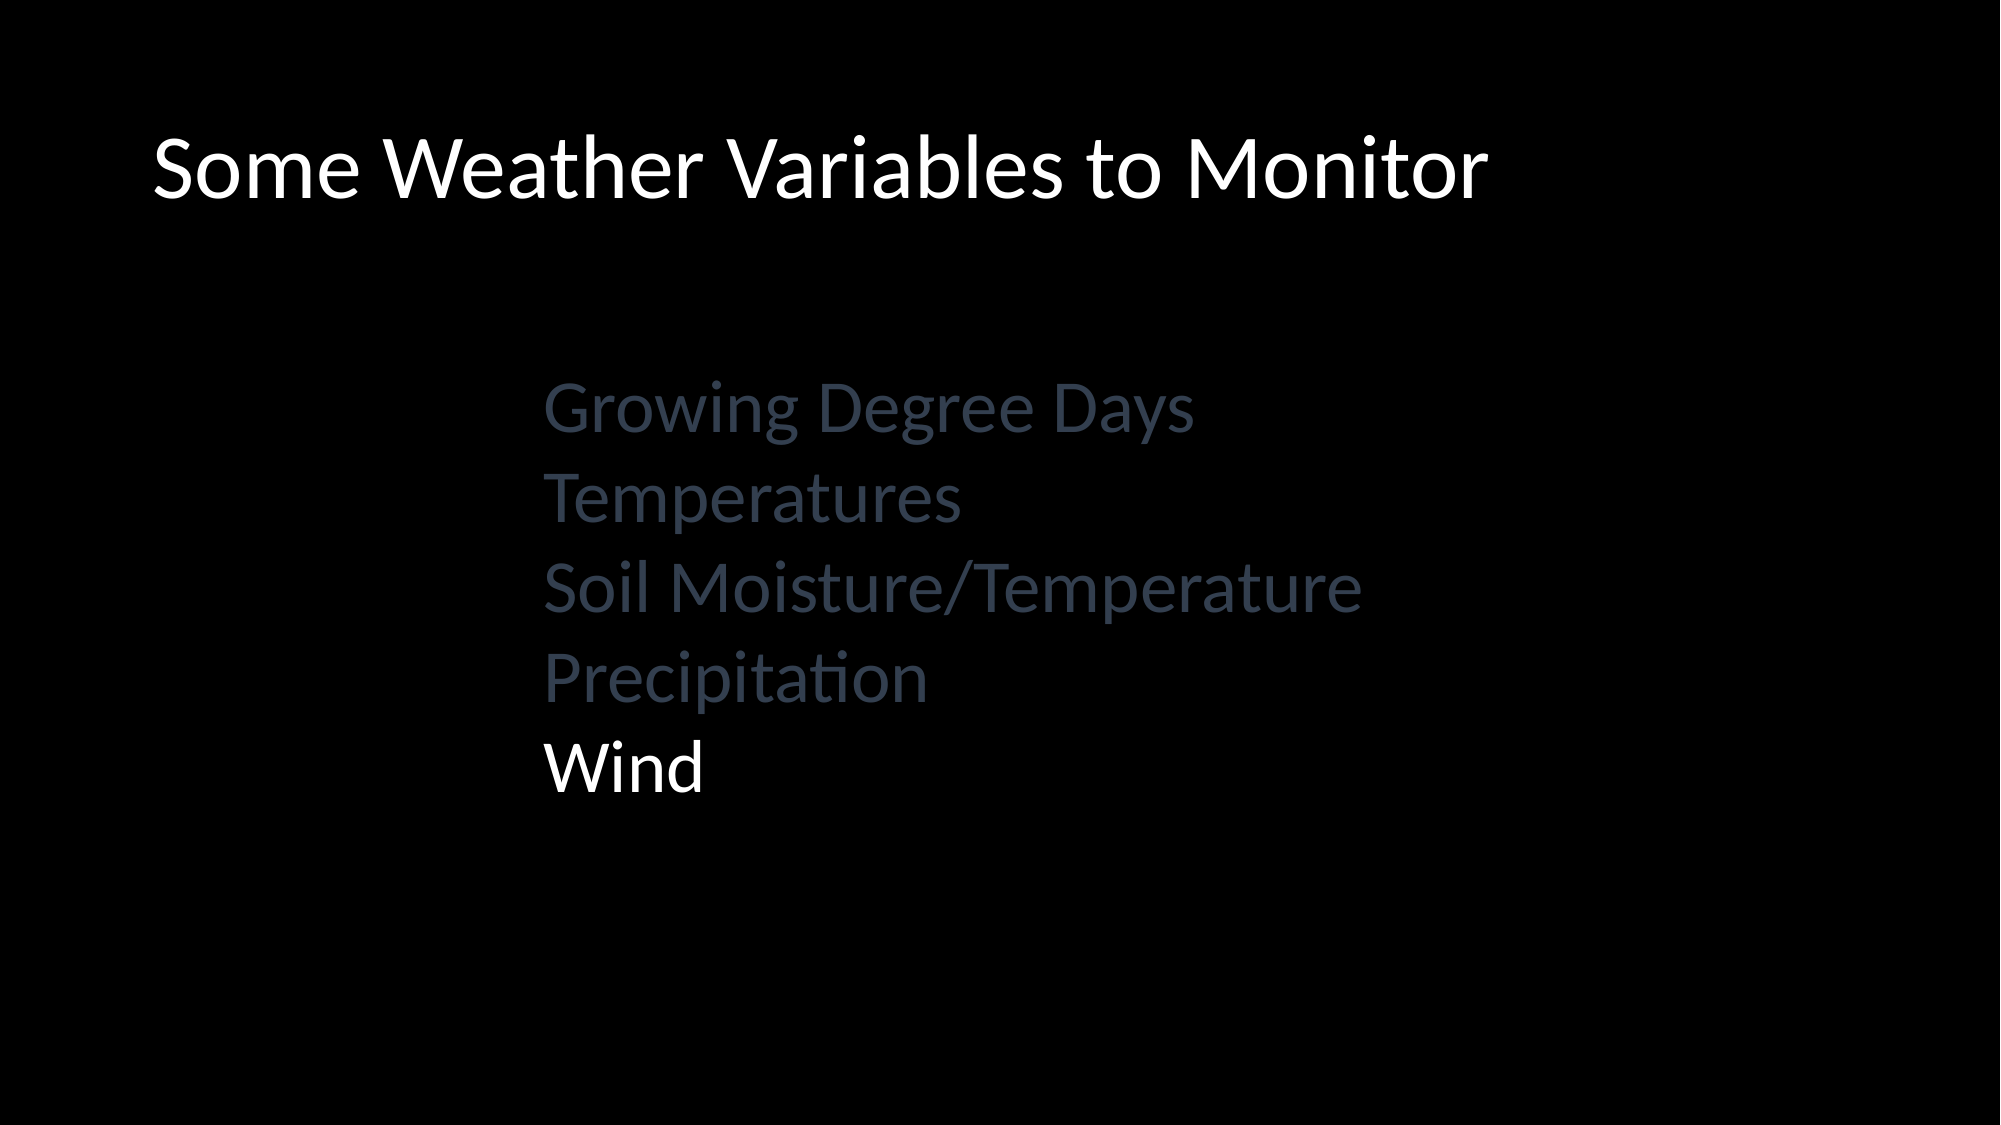

# Some Weather Variables to Monitor
Growing Degree Days
Temperatures
Soil Moisture/Temperature
Precipitation
Wind